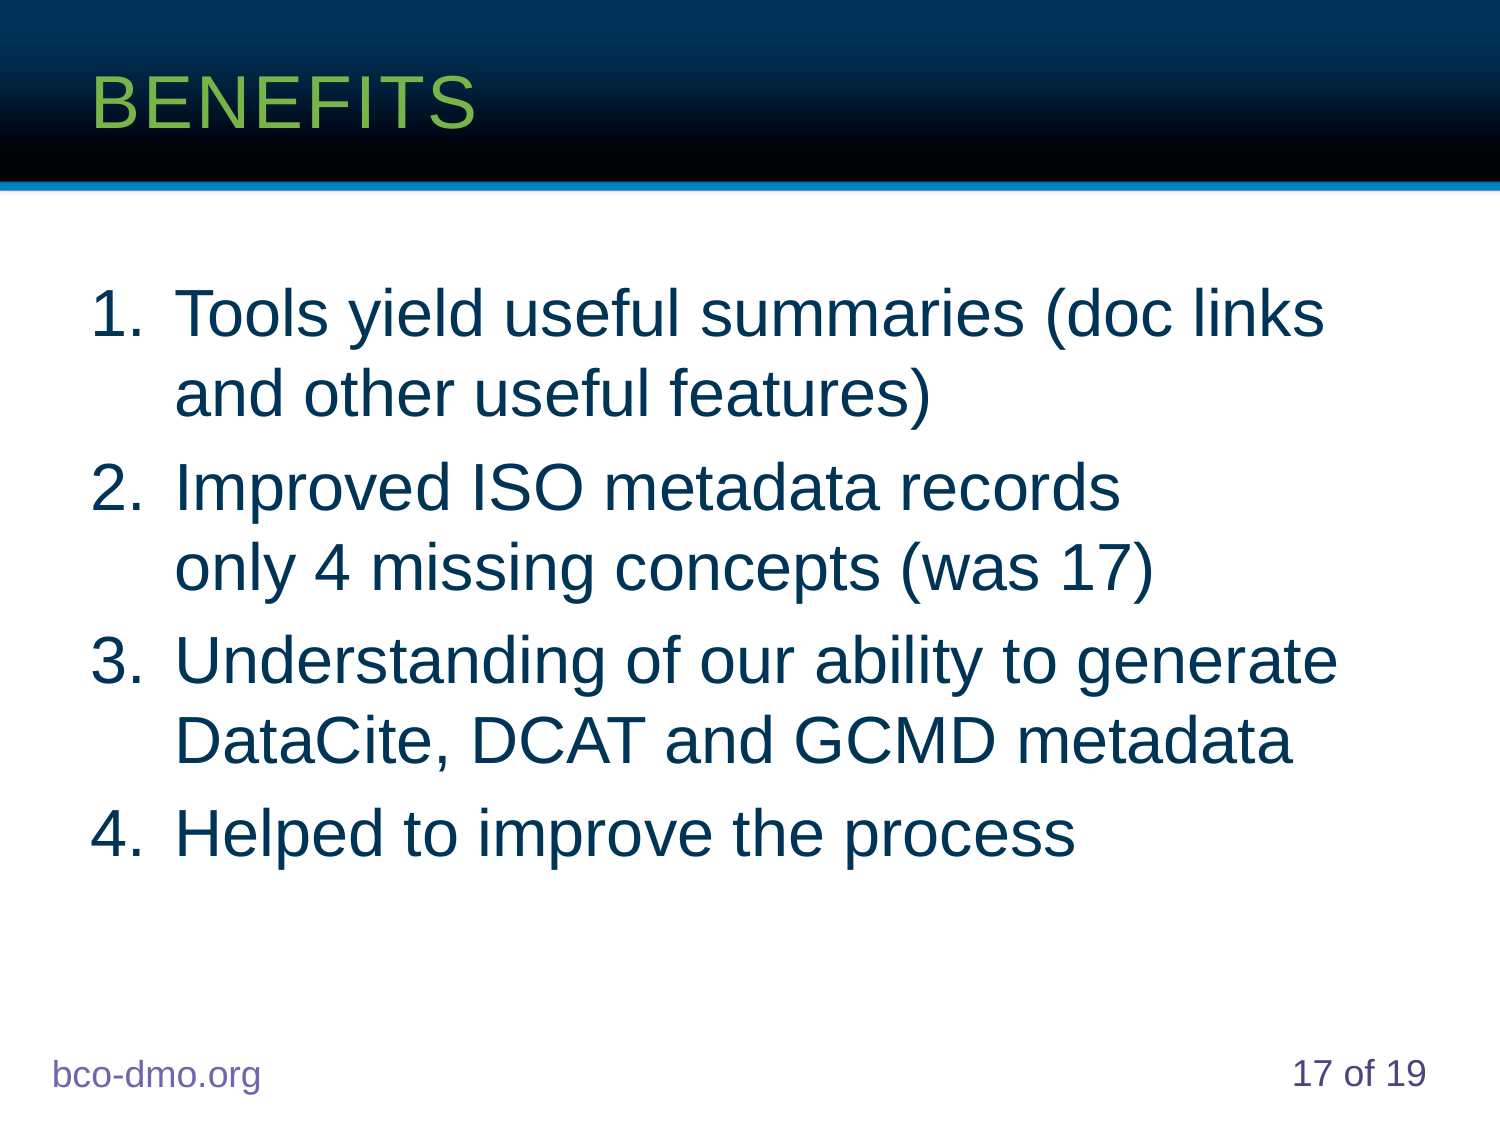

# benefits
Tools yield useful summaries (doc links and other useful features)
Improved ISO metadata records
only 4 missing concepts (was 17)
Understanding of our ability to generate DataCite, DCAT and GCMD metadata
Helped to improve the process

bco-dmo.org